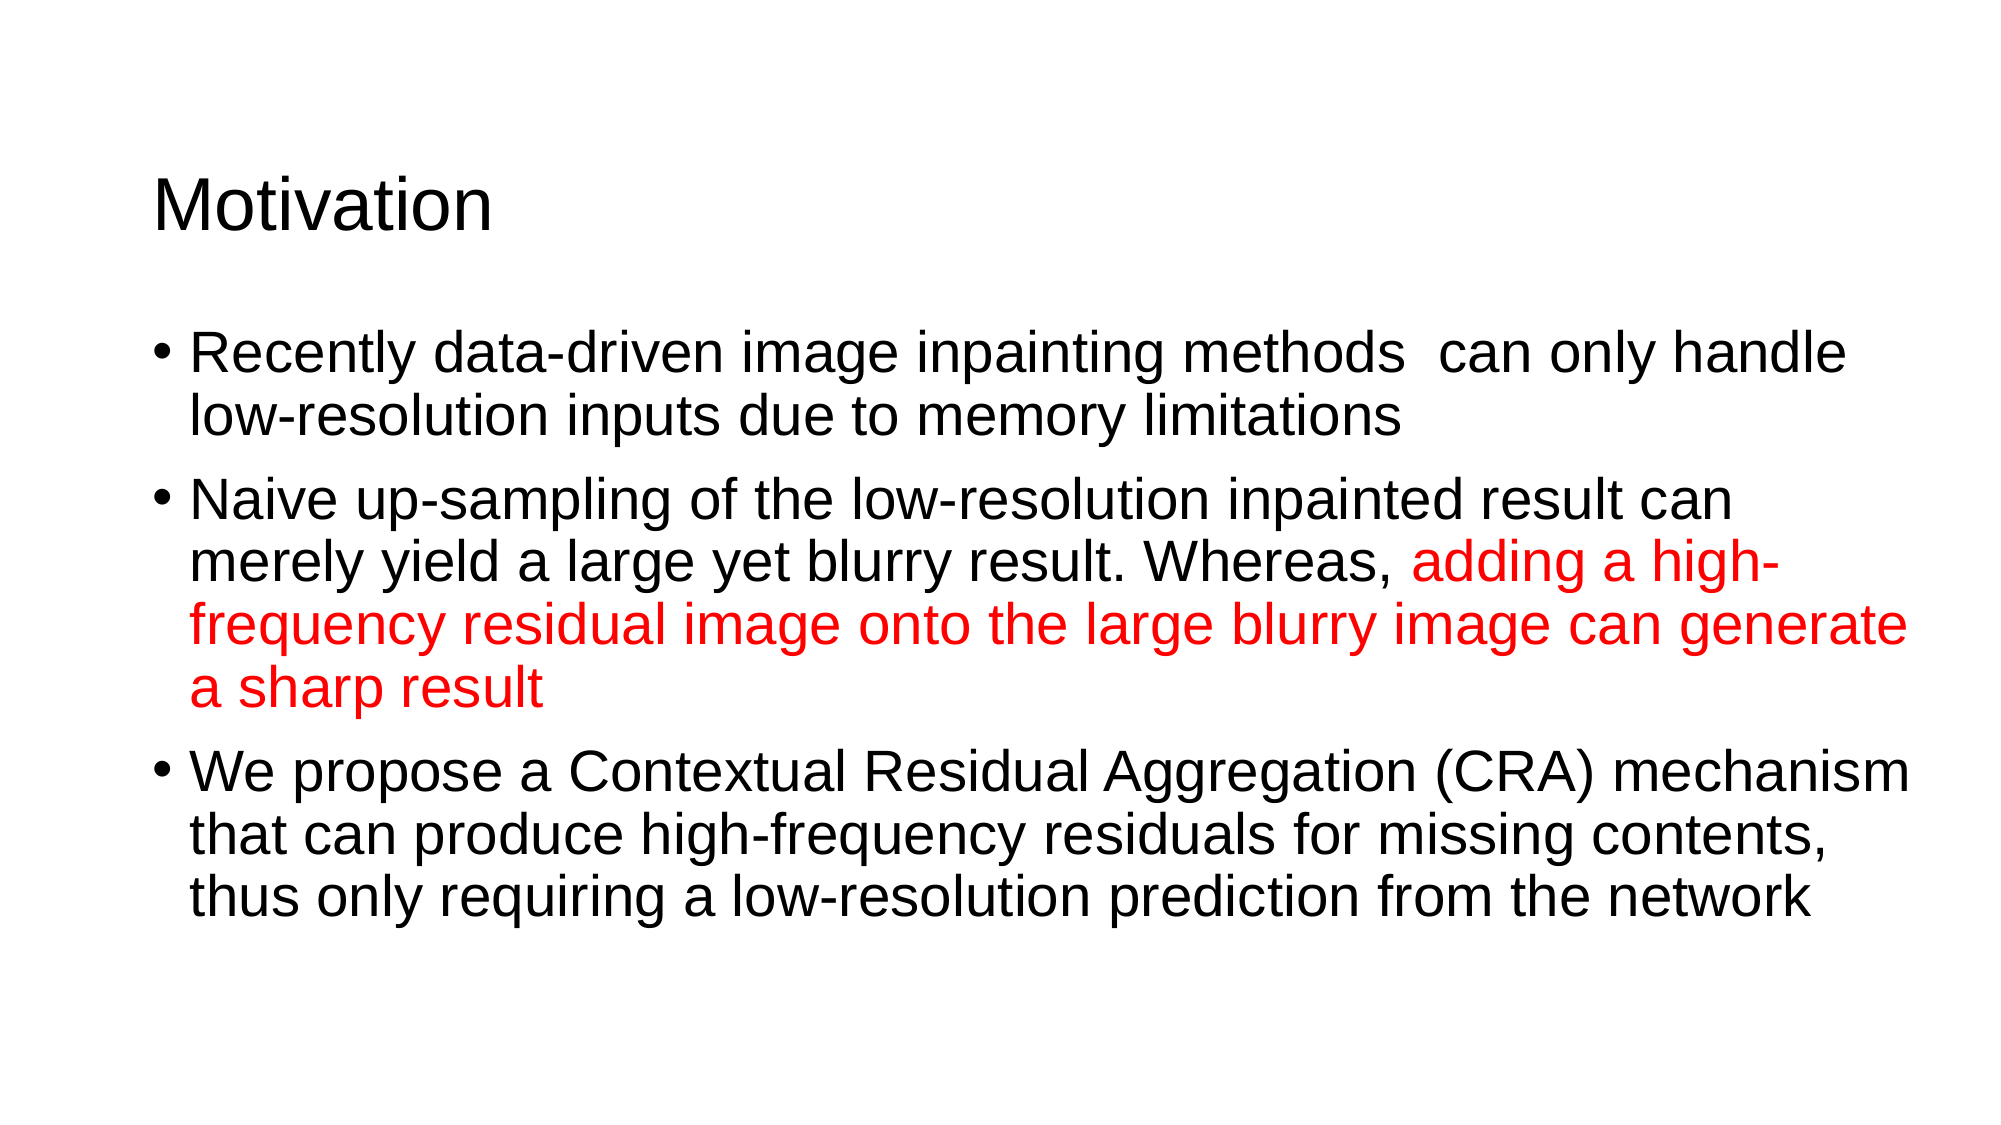

# Motivation
Recently data-driven image inpainting methods  can only handle low-resolution inputs due to memory limitations
Naive up-sampling of the low-resolution inpainted result can merely yield a large yet blurry result. Whereas, adding a high-frequency residual image onto the large blurry image can generate a sharp result
We propose a Contextual Residual Aggregation (CRA) mechanism that can produce high-frequency residuals for missing contents, thus only requiring a low-resolution prediction from the network